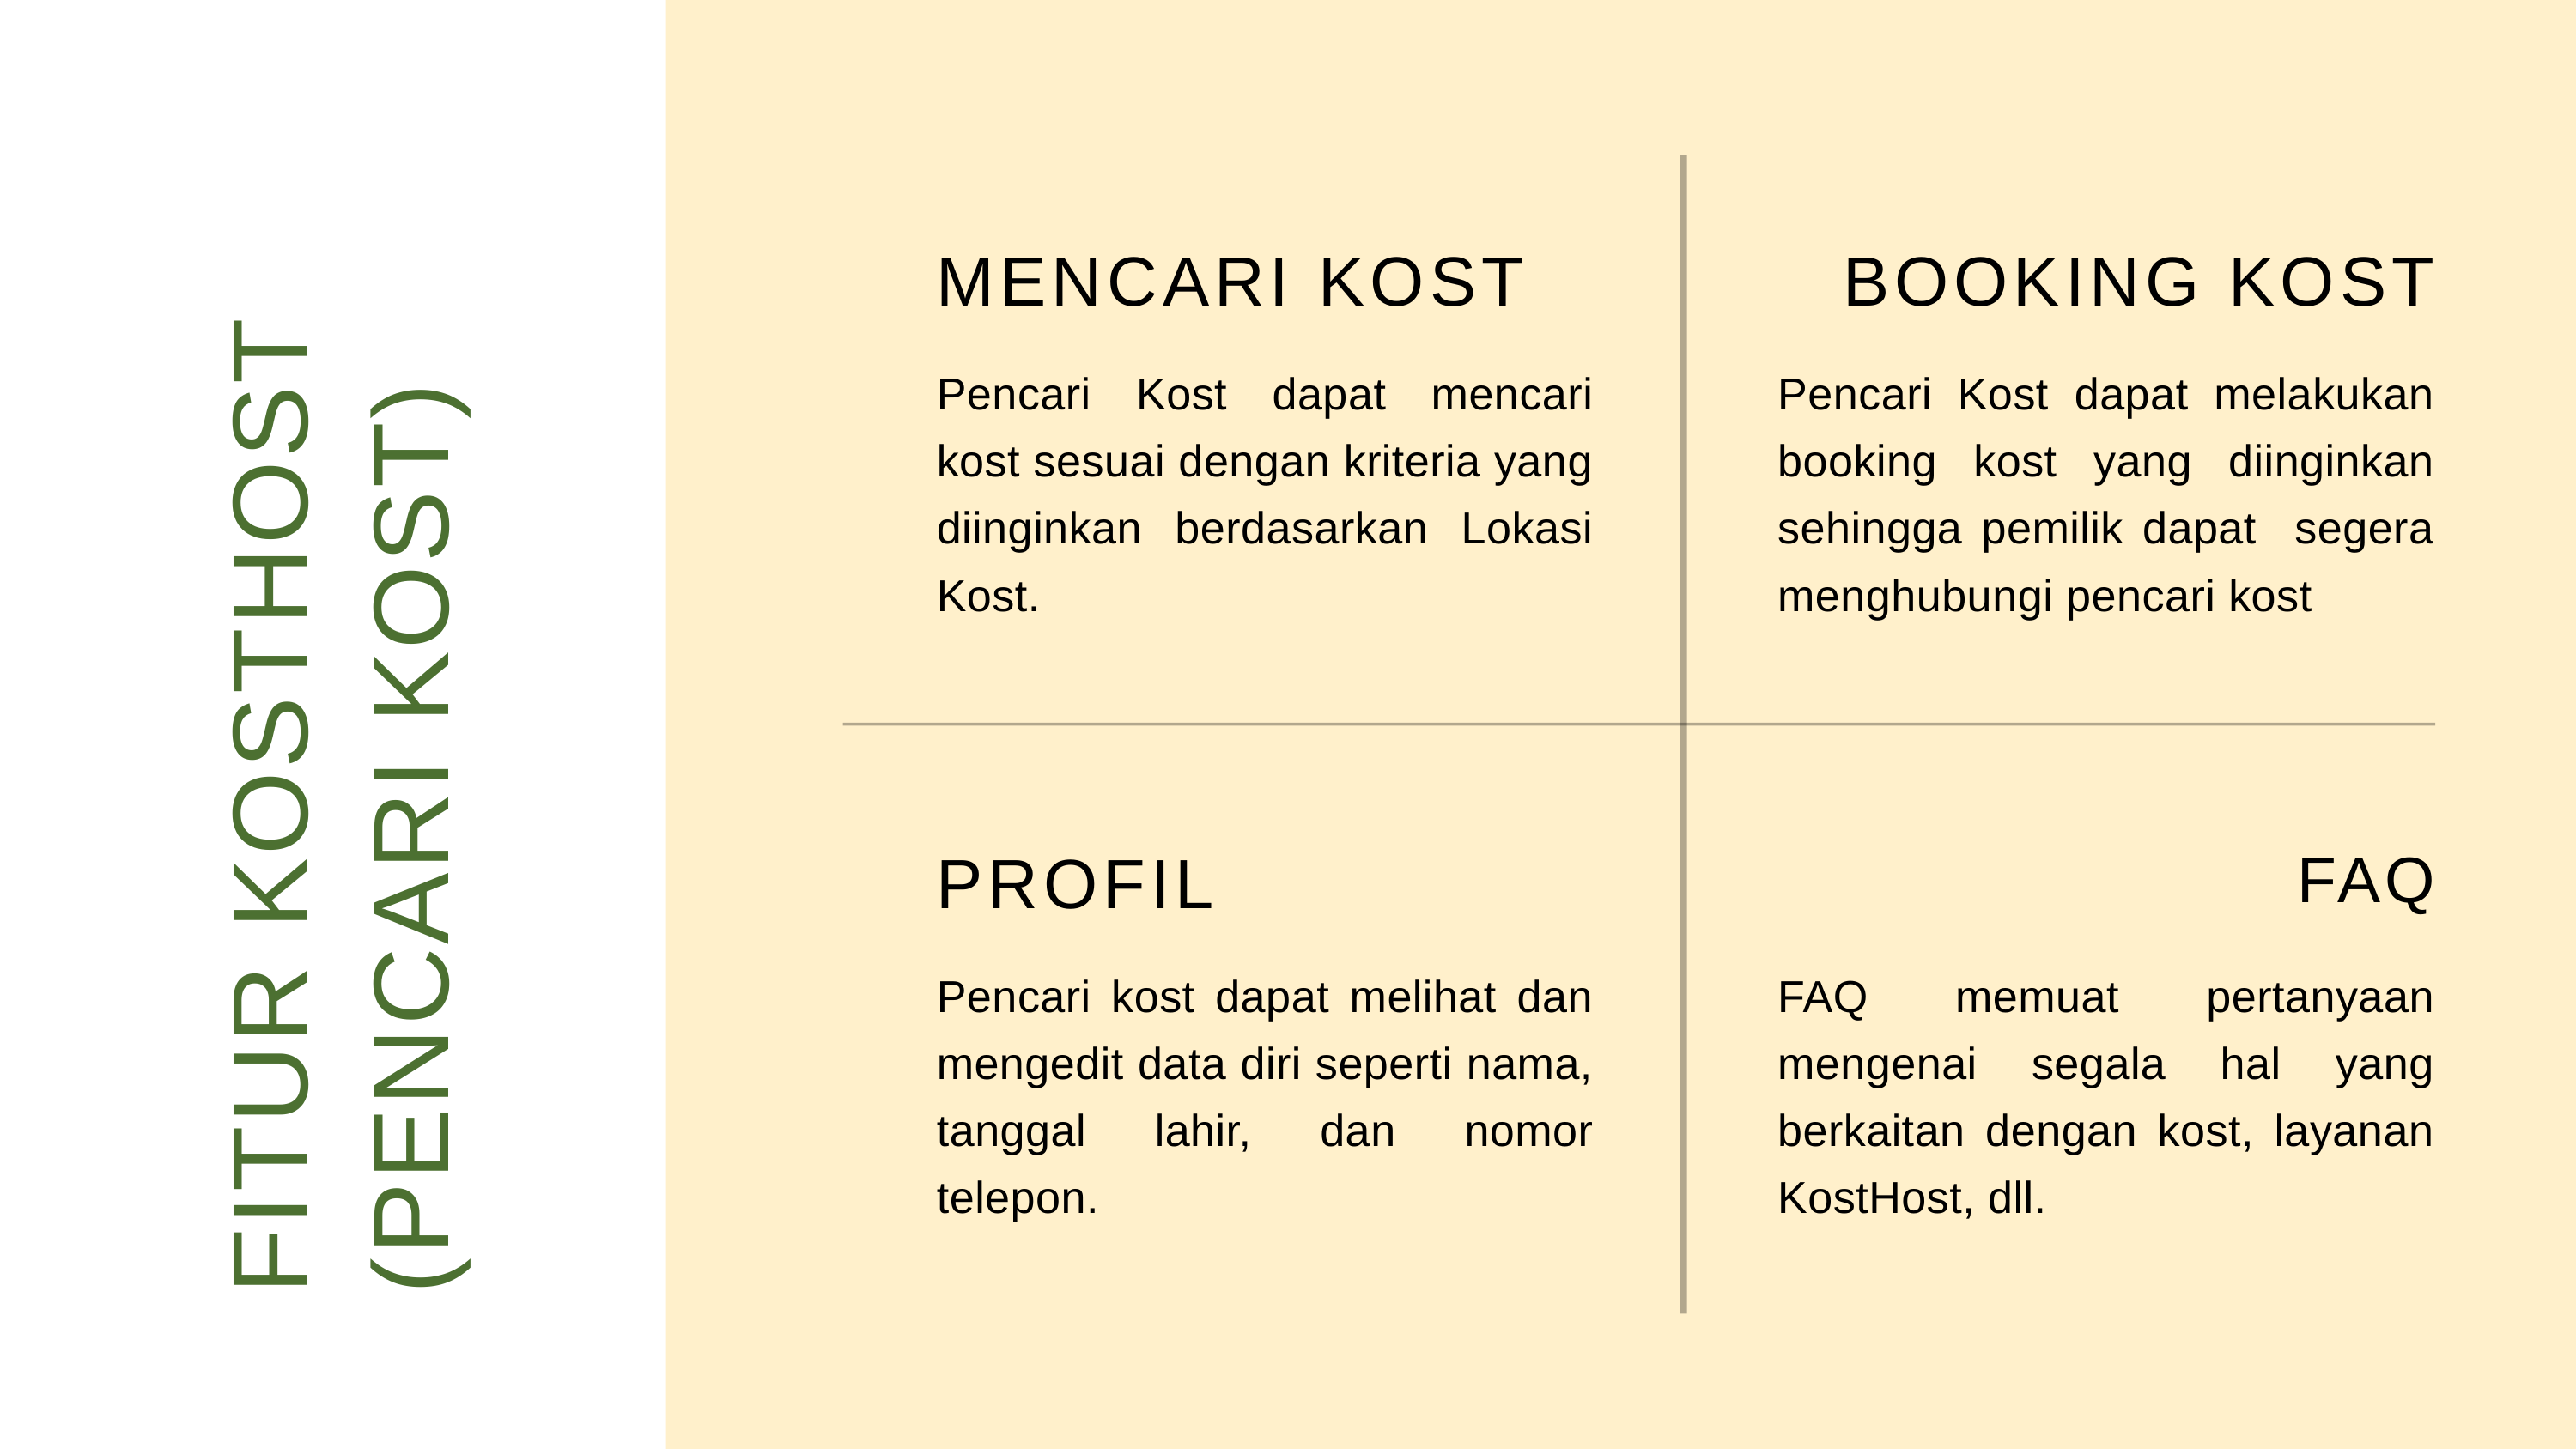

MENCARI KOST
Pencari Kost dapat mencari kost sesuai dengan kriteria yang diinginkan berdasarkan Lokasi Kost.
BOOKING KOST
Pencari Kost dapat melakukan booking kost yang diinginkan sehingga pemilik dapat  segera menghubungi pencari kost
FITUR KOSTHOST
(PENCARI KOST)

PROFIL
Pencari kost dapat melihat dan mengedit data diri seperti nama, tanggal lahir, dan nomor telepon.
FAQ
FAQ memuat pertanyaan mengenai segala hal yang berkaitan dengan kost, layanan KostHost, dll.